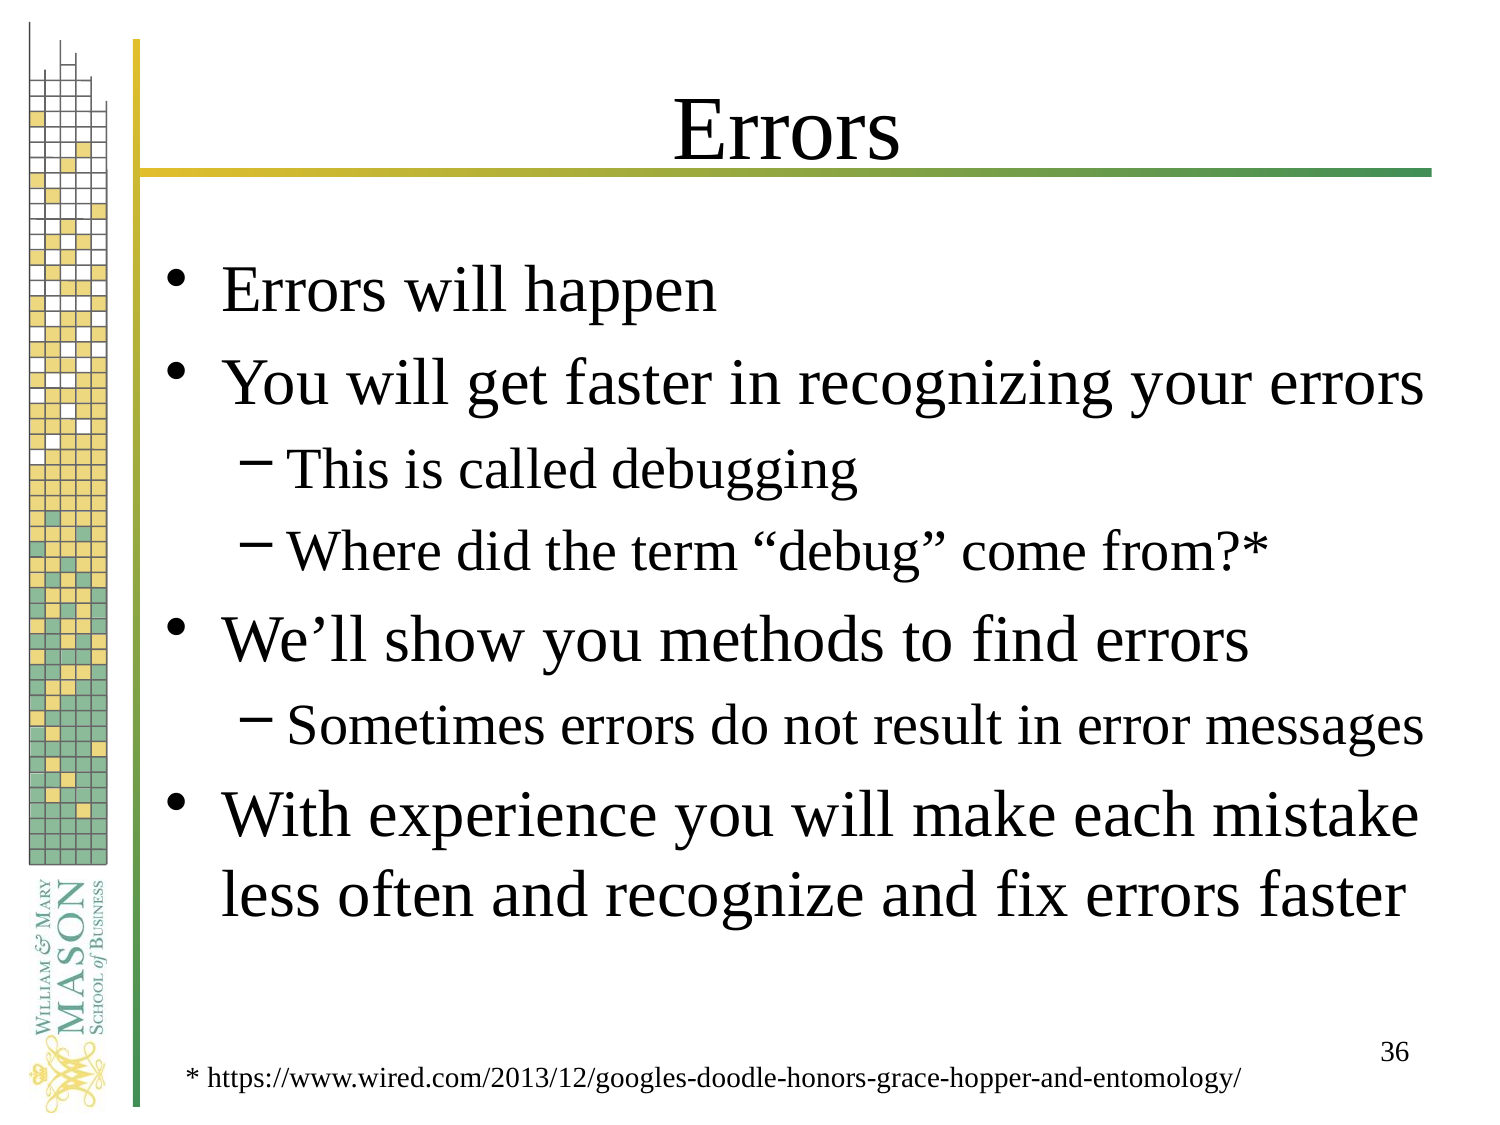

# Errors
Errors will happen
You will get faster in recognizing your errors
This is called debugging
Where did the term “debug” come from?*
We’ll show you methods to find errors
Sometimes errors do not result in error messages
With experience you will make each mistake less often and recognize and fix errors faster
36
* https://www.wired.com/2013/12/googles-doodle-honors-grace-hopper-and-entomology/